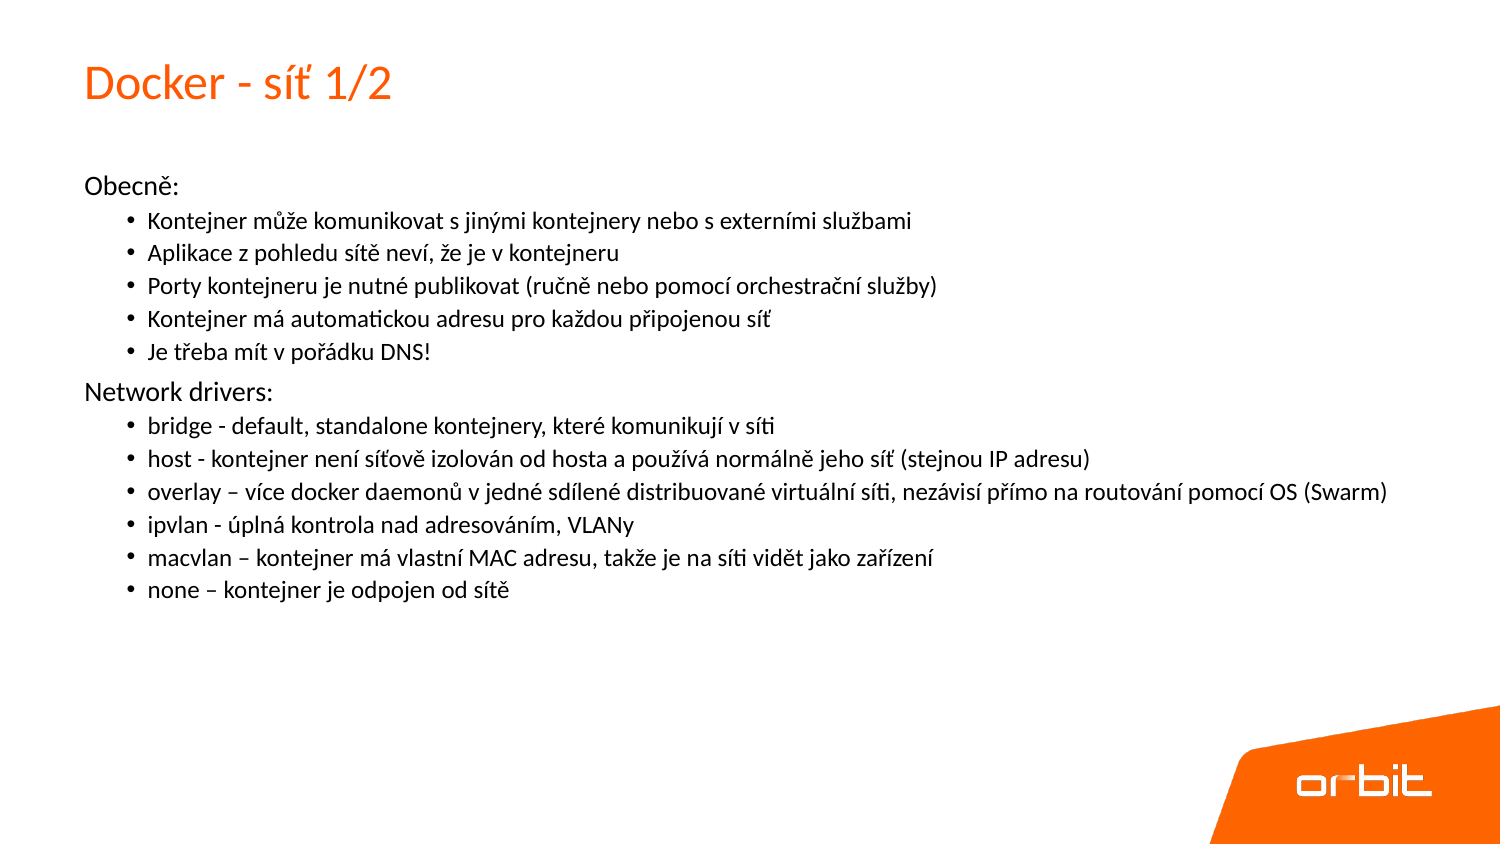

# Docker - síť 1/2
Obecně:
Kontejner může komunikovat s jinými kontejnery nebo s externími službami
Aplikace z pohledu sítě neví, že je v kontejneru
Porty kontejneru je nutné publikovat (ručně nebo pomocí orchestrační služby)
Kontejner má automatickou adresu pro každou připojenou síť
Je třeba mít v pořádku DNS!
Network drivers:
bridge - default, standalone kontejnery, které komunikují v síti
host - kontejner není síťově izolován od hosta a používá normálně jeho síť (stejnou IP adresu)
overlay – více docker daemonů v jedné sdílené distribuované virtuální síti, nezávisí přímo na routování pomocí OS (Swarm)
ipvlan - úplná kontrola nad adresováním, VLANy
macvlan – kontejner má vlastní MAC adresu, takže je na síti vidět jako zařízení
none – kontejner je odpojen od sítě